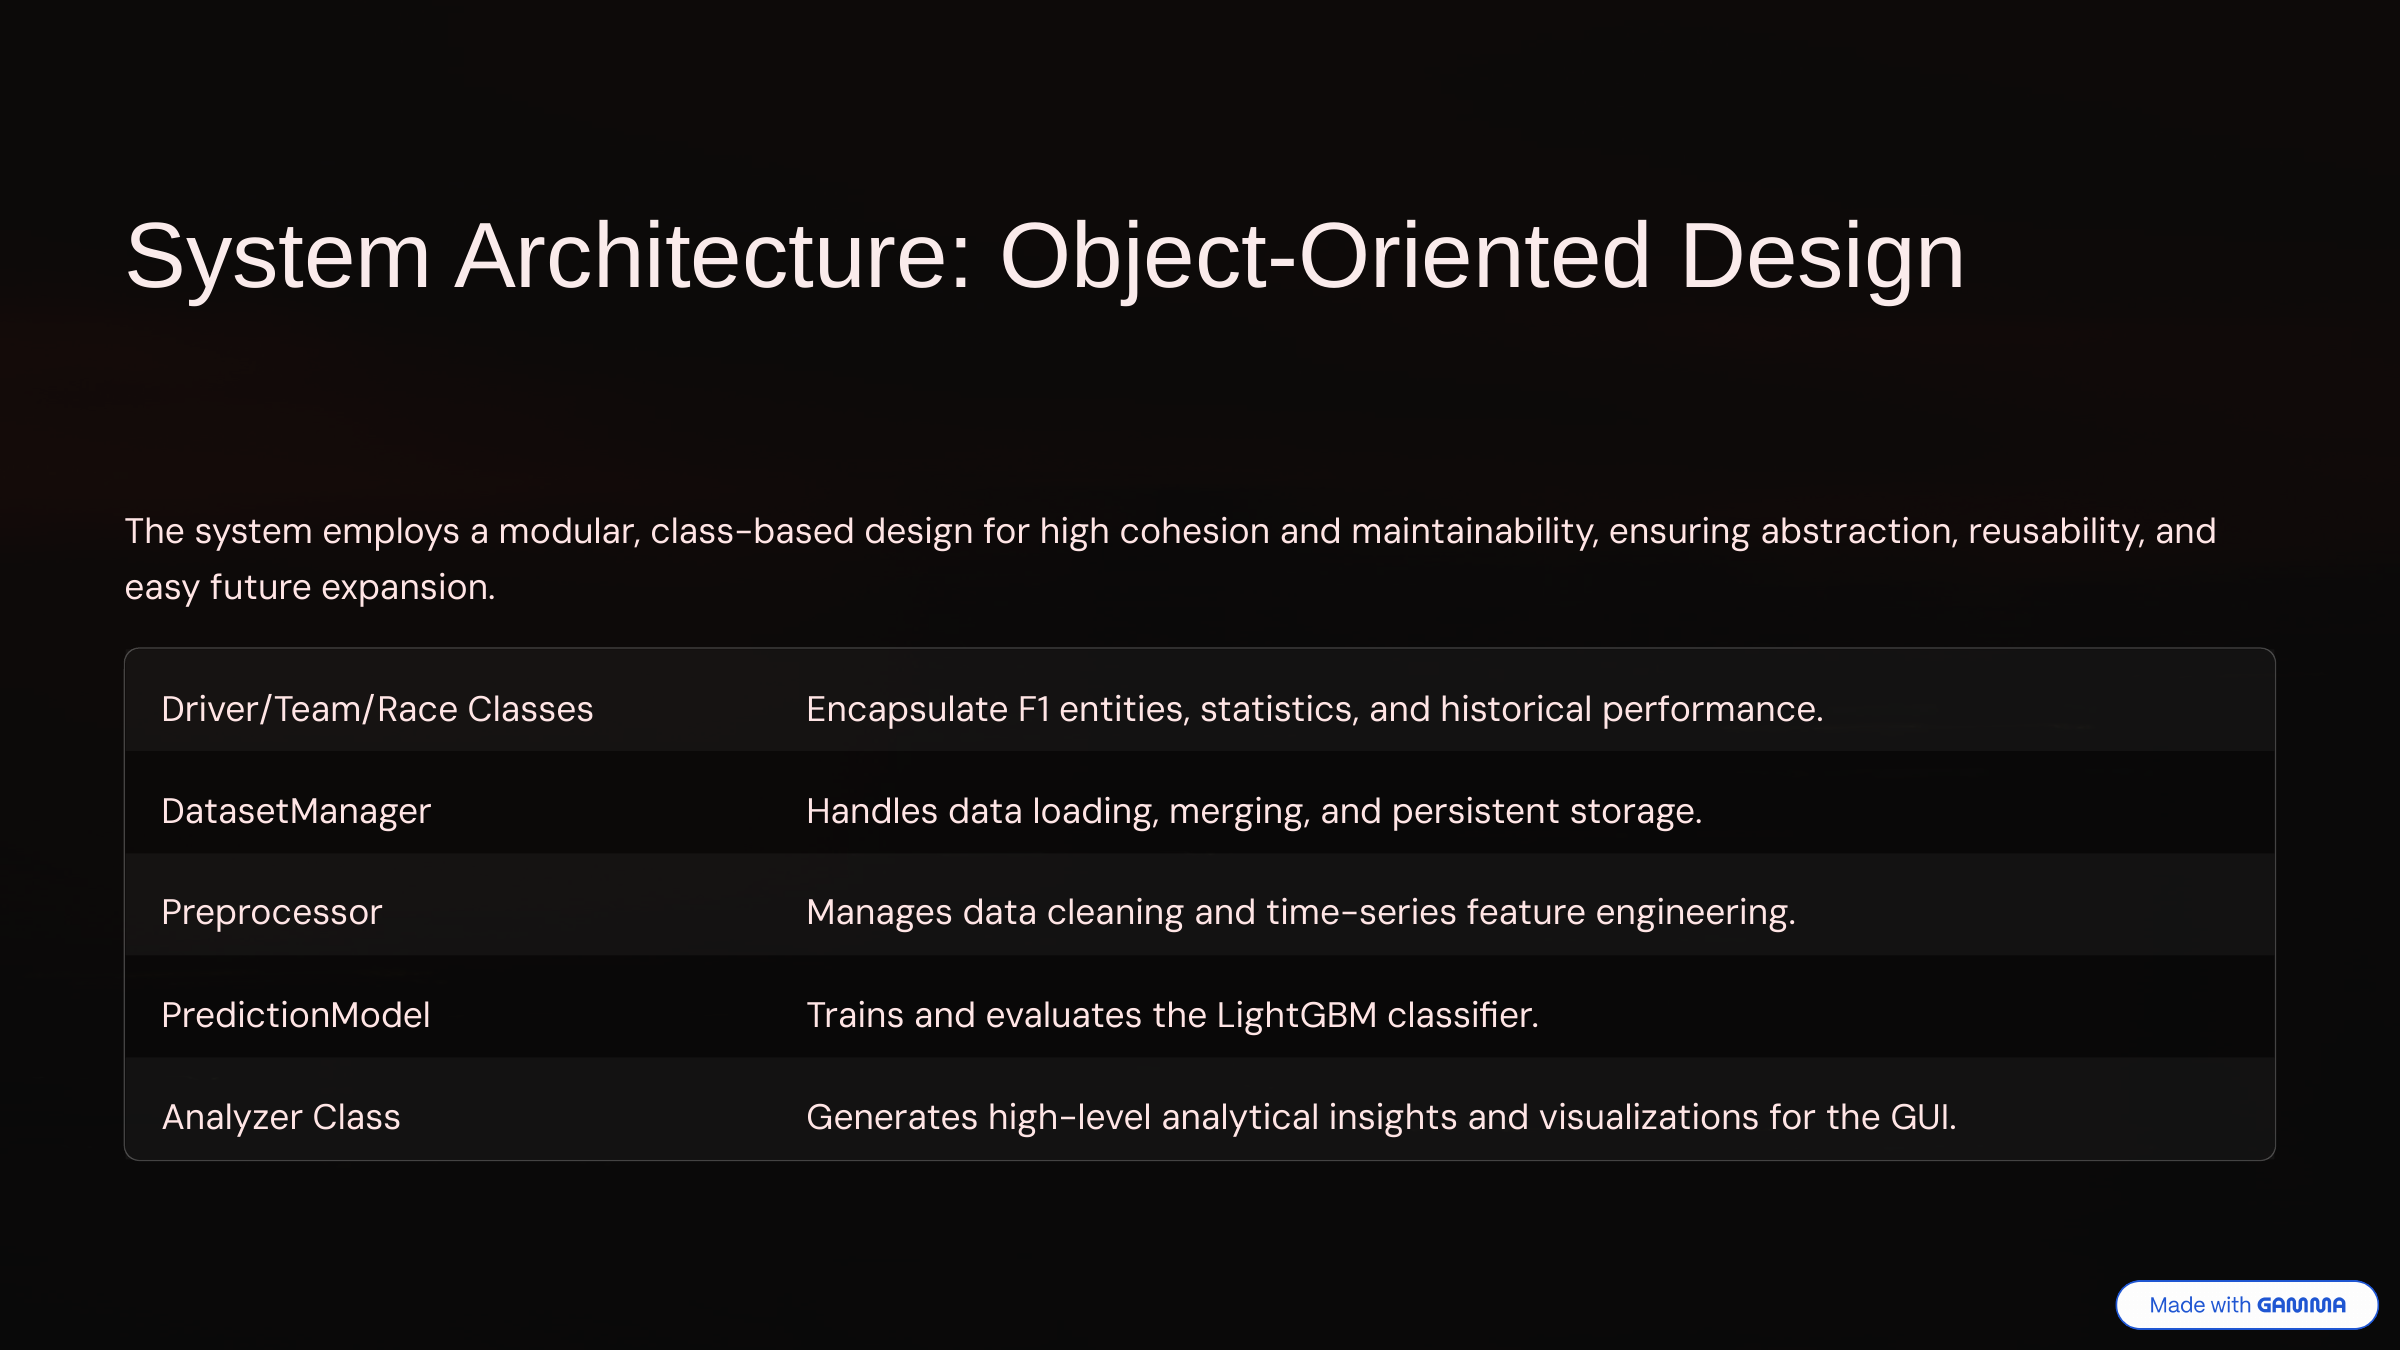

System Architecture: Object-Oriented Design
The system employs a modular, class-based design for high cohesion and maintainability, ensuring abstraction, reusability, and easy future expansion.

Driver/Team/Race Classes
Encapsulate F1 entities, statistics, and historical performance.

DatasetManager
Handles data loading, merging, and persistent storage.

Preprocessor
Manages data cleaning and time-series feature engineering.

PredictionModel
Trains and evaluates the LightGBM classifier.

Analyzer Class
Generates high-level analytical insights and visualizations for the GUI.